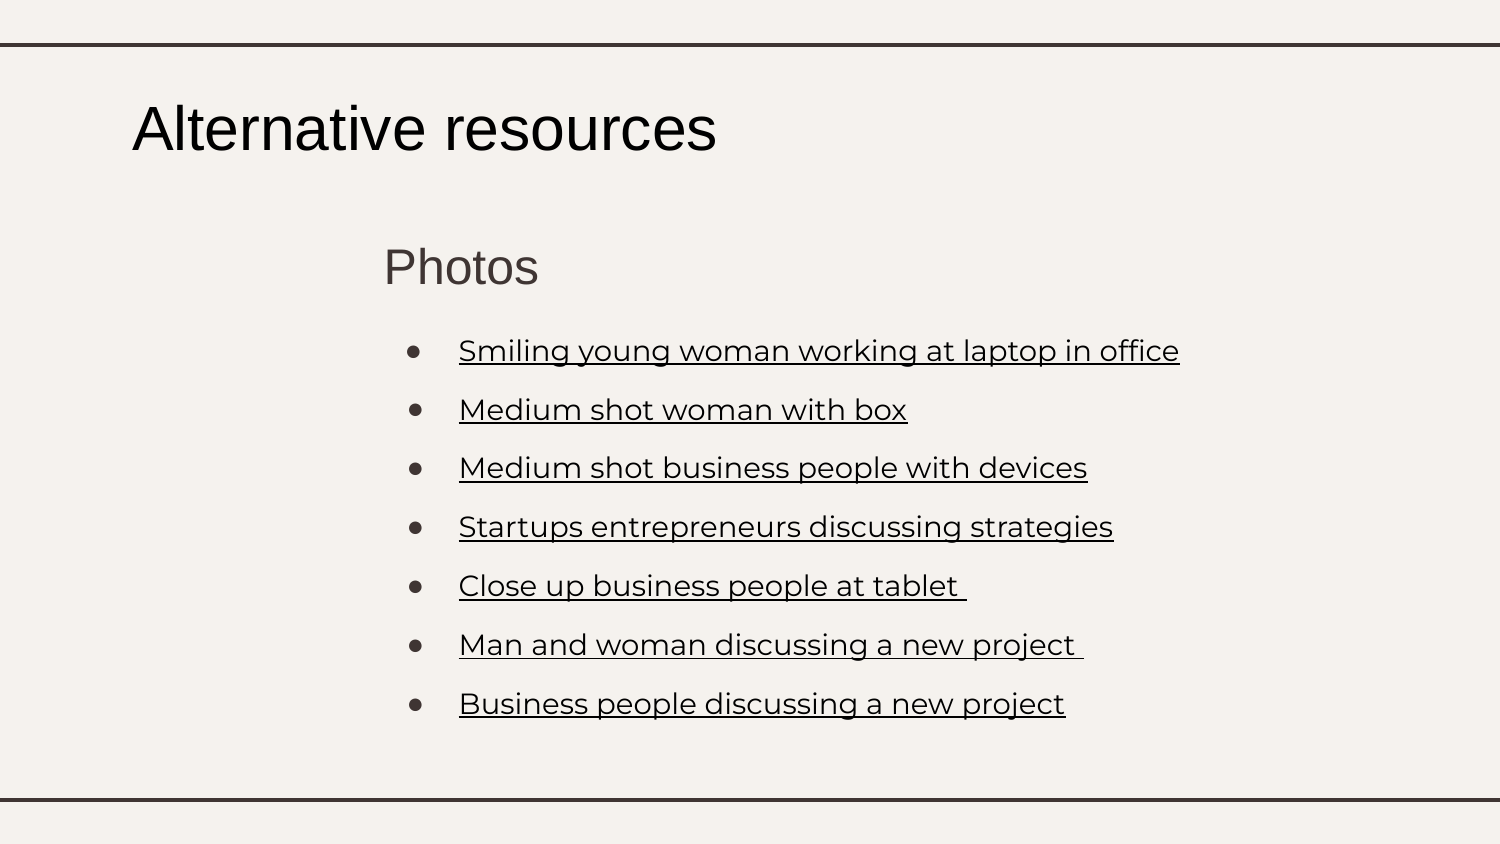

# Alternative resources
Photos
Smiling young woman working at laptop in office
Medium shot woman with box
Medium shot business people with devices
Startups entrepreneurs discussing strategies
Close up business people at tablet
Man and woman discussing a new project
Business people discussing a new project